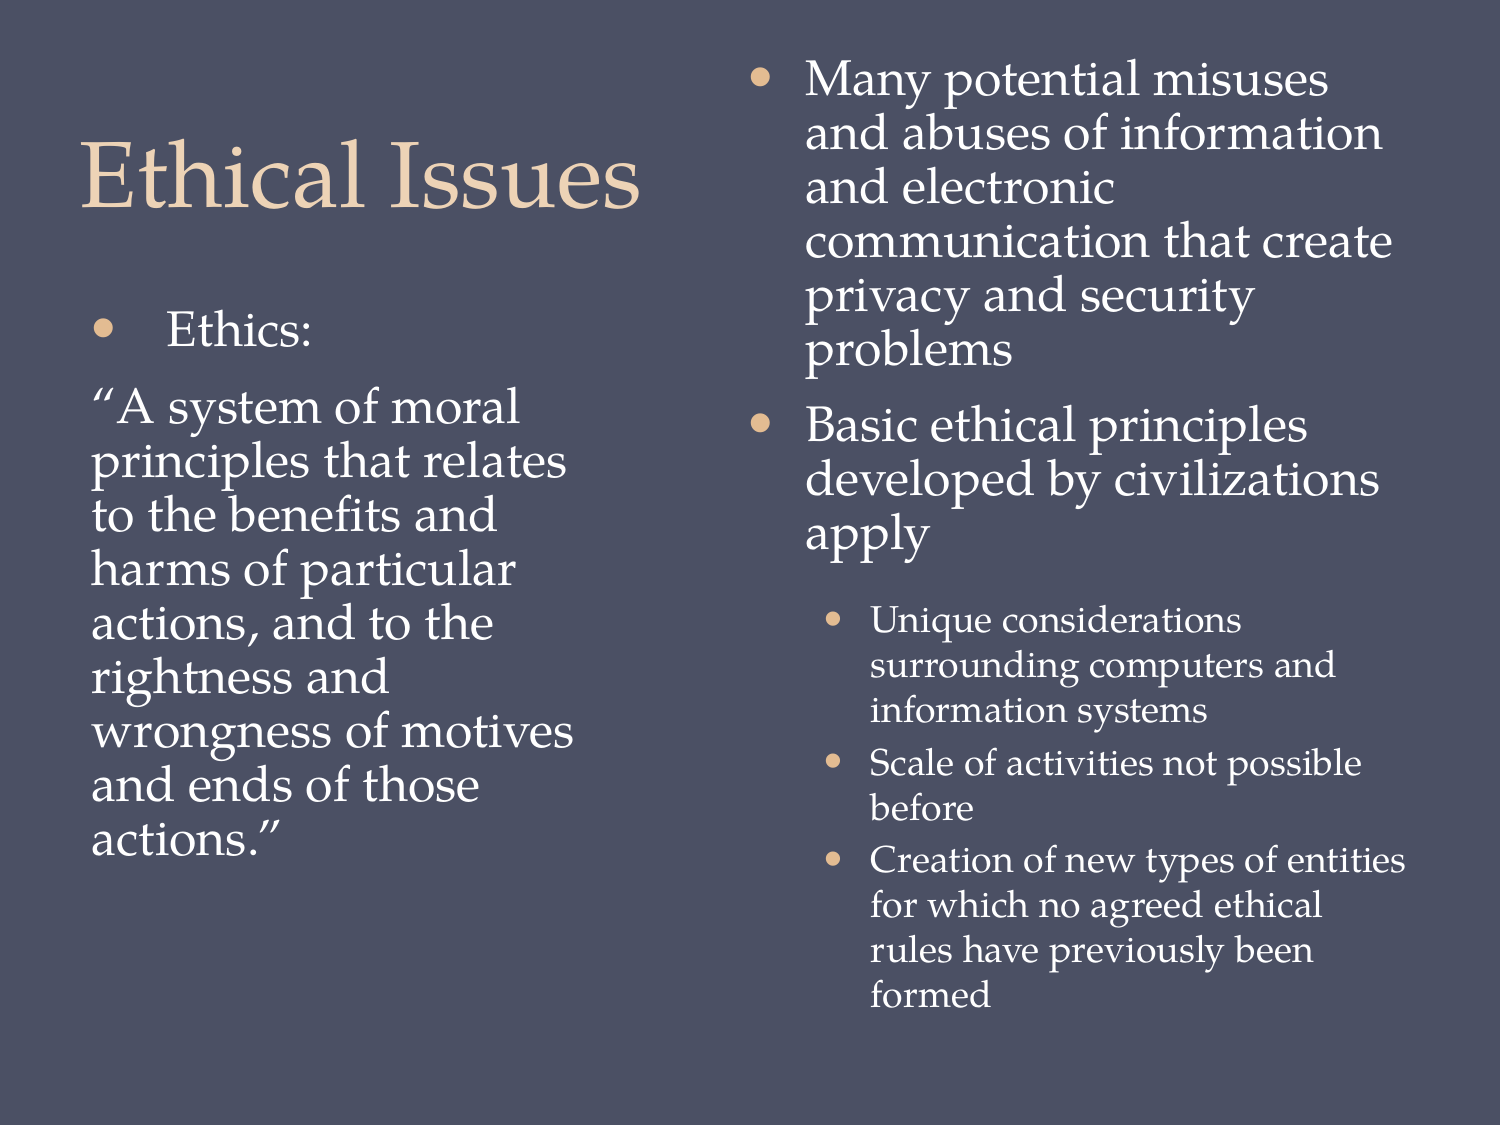

# Ethical Issues
Many potential misuses and abuses of information and electronic communication that create privacy and security problems
Basic ethical principles developed by civilizations apply
Unique considerations surrounding computers and information systems
Scale of activities not possible before
Creation of new types of entities for which no agreed ethical rules have previously been formed
Ethics:
“A system of moral principles that relates to the benefits and harms of particular actions, and to the rightness and wrongness of motives and ends of those actions.”